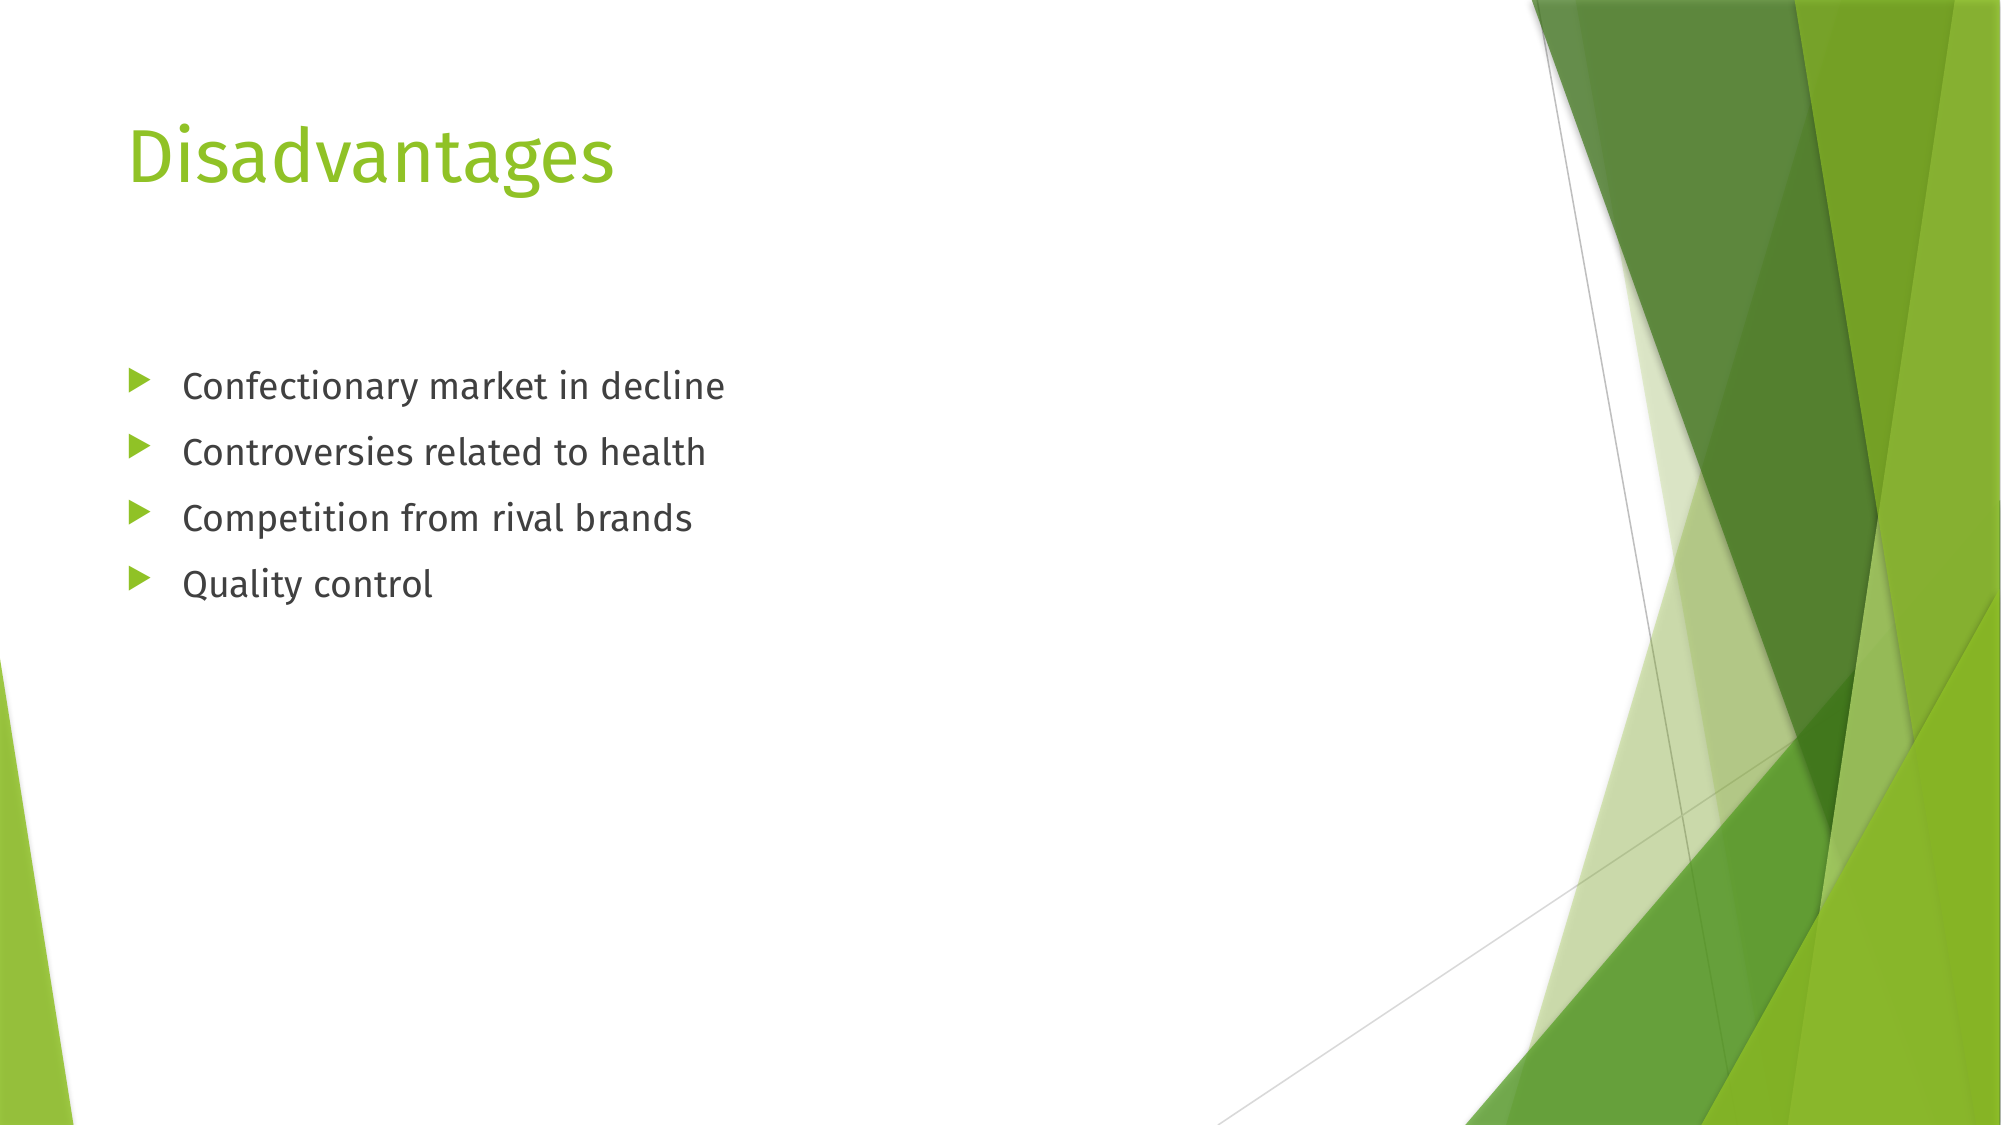

# Disadvantages
Confectionary market in decline
Controversies related to health
Competition from rival brands
Quality control